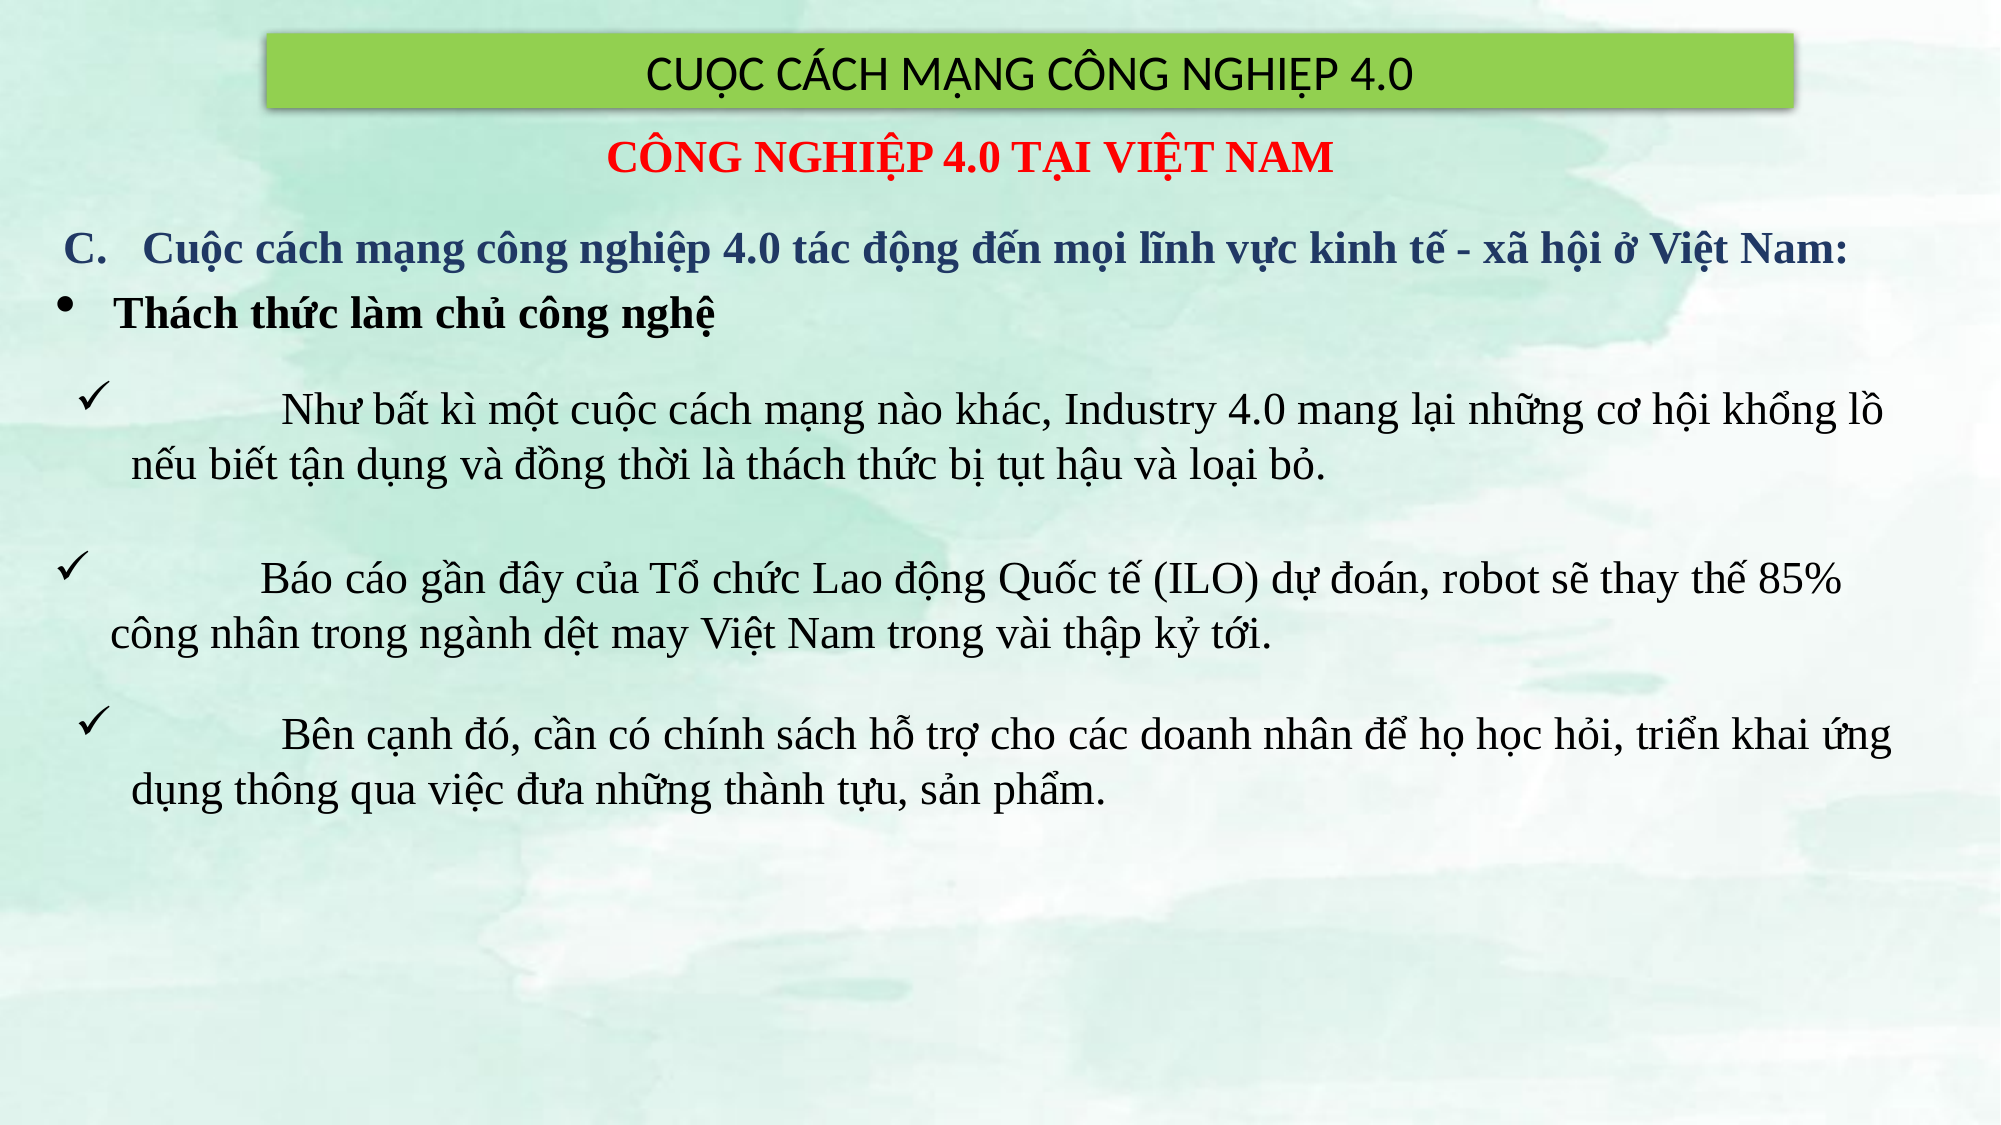

CUỘC CÁCH MẠNG CÔNG NGHIỆP 4.0
Công nghiệp 4.0 tại Việt Nam
C.   Cuộc cách mạng công nghiệp 4.0 tác động đến mọi lĩnh vực kinh tế - xã hội ở Việt Nam:
Thách thức làm chủ công nghệ
	Như bất kì một cuộc cách mạng nào khác, Industry 4.0 mang lại những cơ hội khổng lồ nếu biết tận dụng và đồng thời là thách thức bị tụt hậu và loại bỏ.
	Báo cáo gần đây của Tổ chức Lao động Quốc tế (ILO) dự đoán, robot sẽ thay thế 85% công nhân trong ngành dệt may Việt Nam trong vài thập kỷ tới.
	Bên cạnh đó, cần có chính sách hỗ trợ cho các doanh nhân để họ học hỏi, triển khai ứng dụng thông qua việc đưa những thành tựu, sản phẩm.